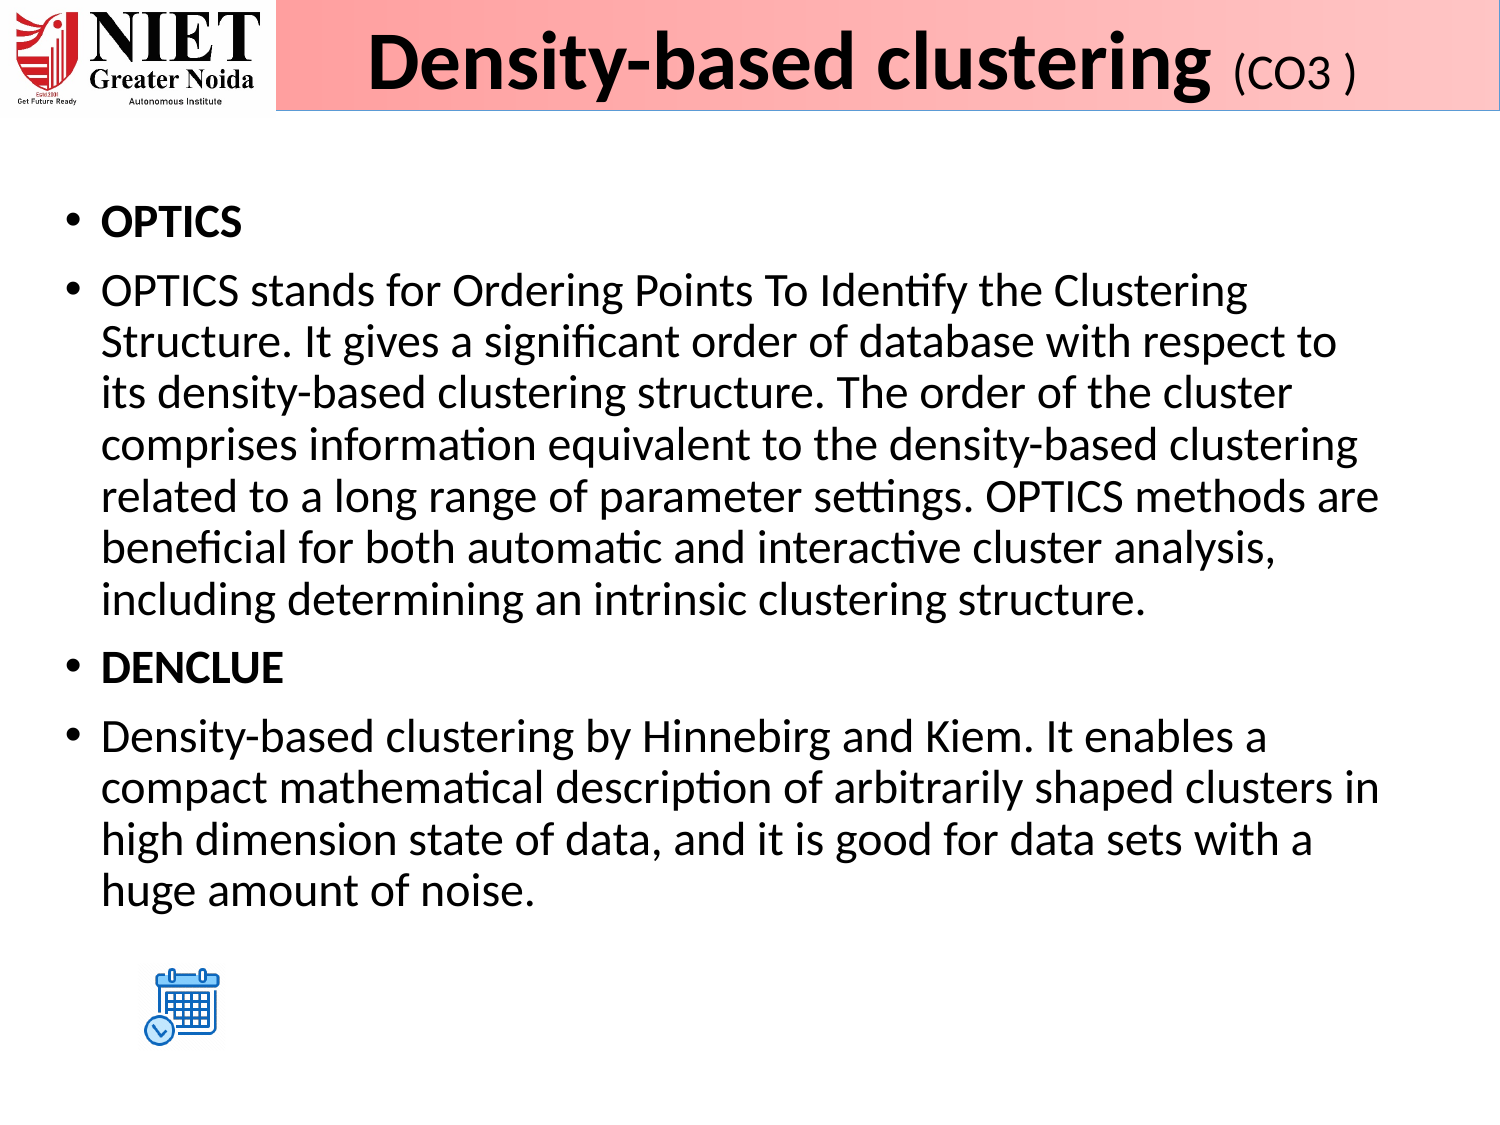

01/07/24
Unit 3
79
Density-based clustering (CO3 )
OPTICS
OPTICS stands for Ordering Points To Identify the Clustering Structure. It gives a significant order of database with respect to its density-based clustering structure. The order of the cluster comprises information equivalent to the density-based clustering related to a long range of parameter settings. OPTICS methods are beneficial for both automatic and interactive cluster analysis, including determining an intrinsic clustering structure.
DENCLUE
Density-based clustering by Hinnebirg and Kiem. It enables a compact mathematical description of arbitrarily shaped clusters in high dimension state of data, and it is good for data sets with a huge amount of noise.